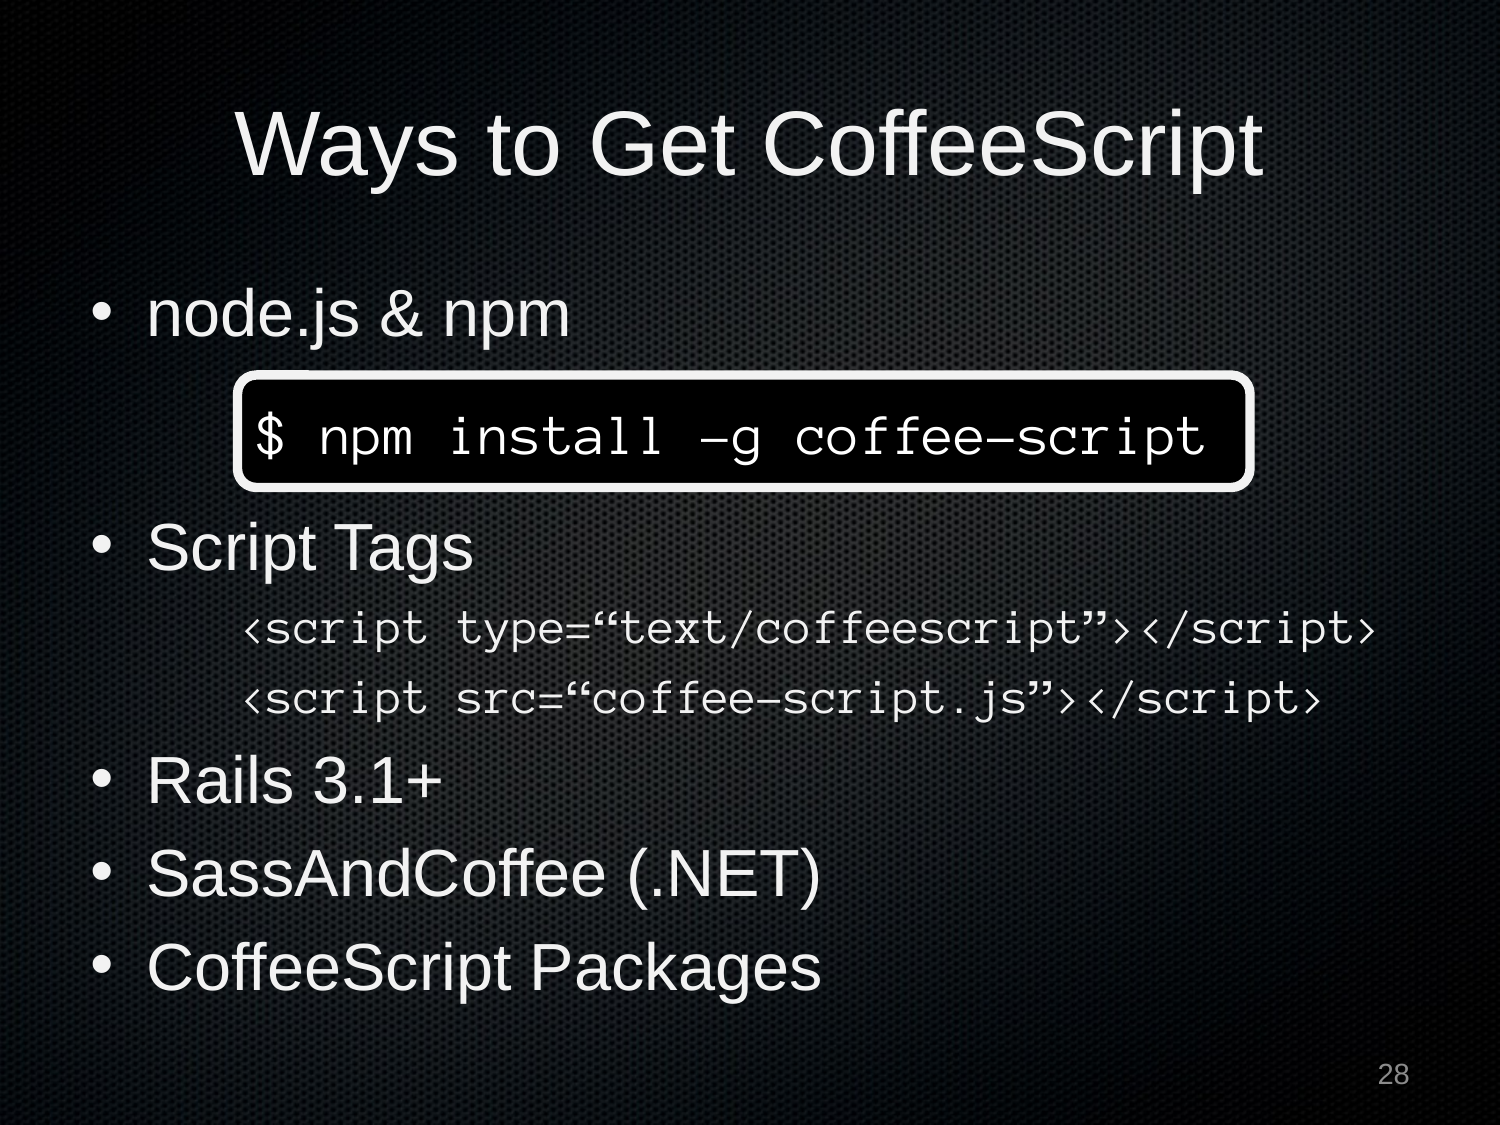

# Ways to Get CoffeeScript
node.js & npm

Script Tags
	<script type=“text/coffeescript”></script>
	<script src=“coffee-script.js”></script>
Rails 3.1+
SassAndCoffee (.NET)
CoffeeScript Packages
$ npm install –g coffee-script
28